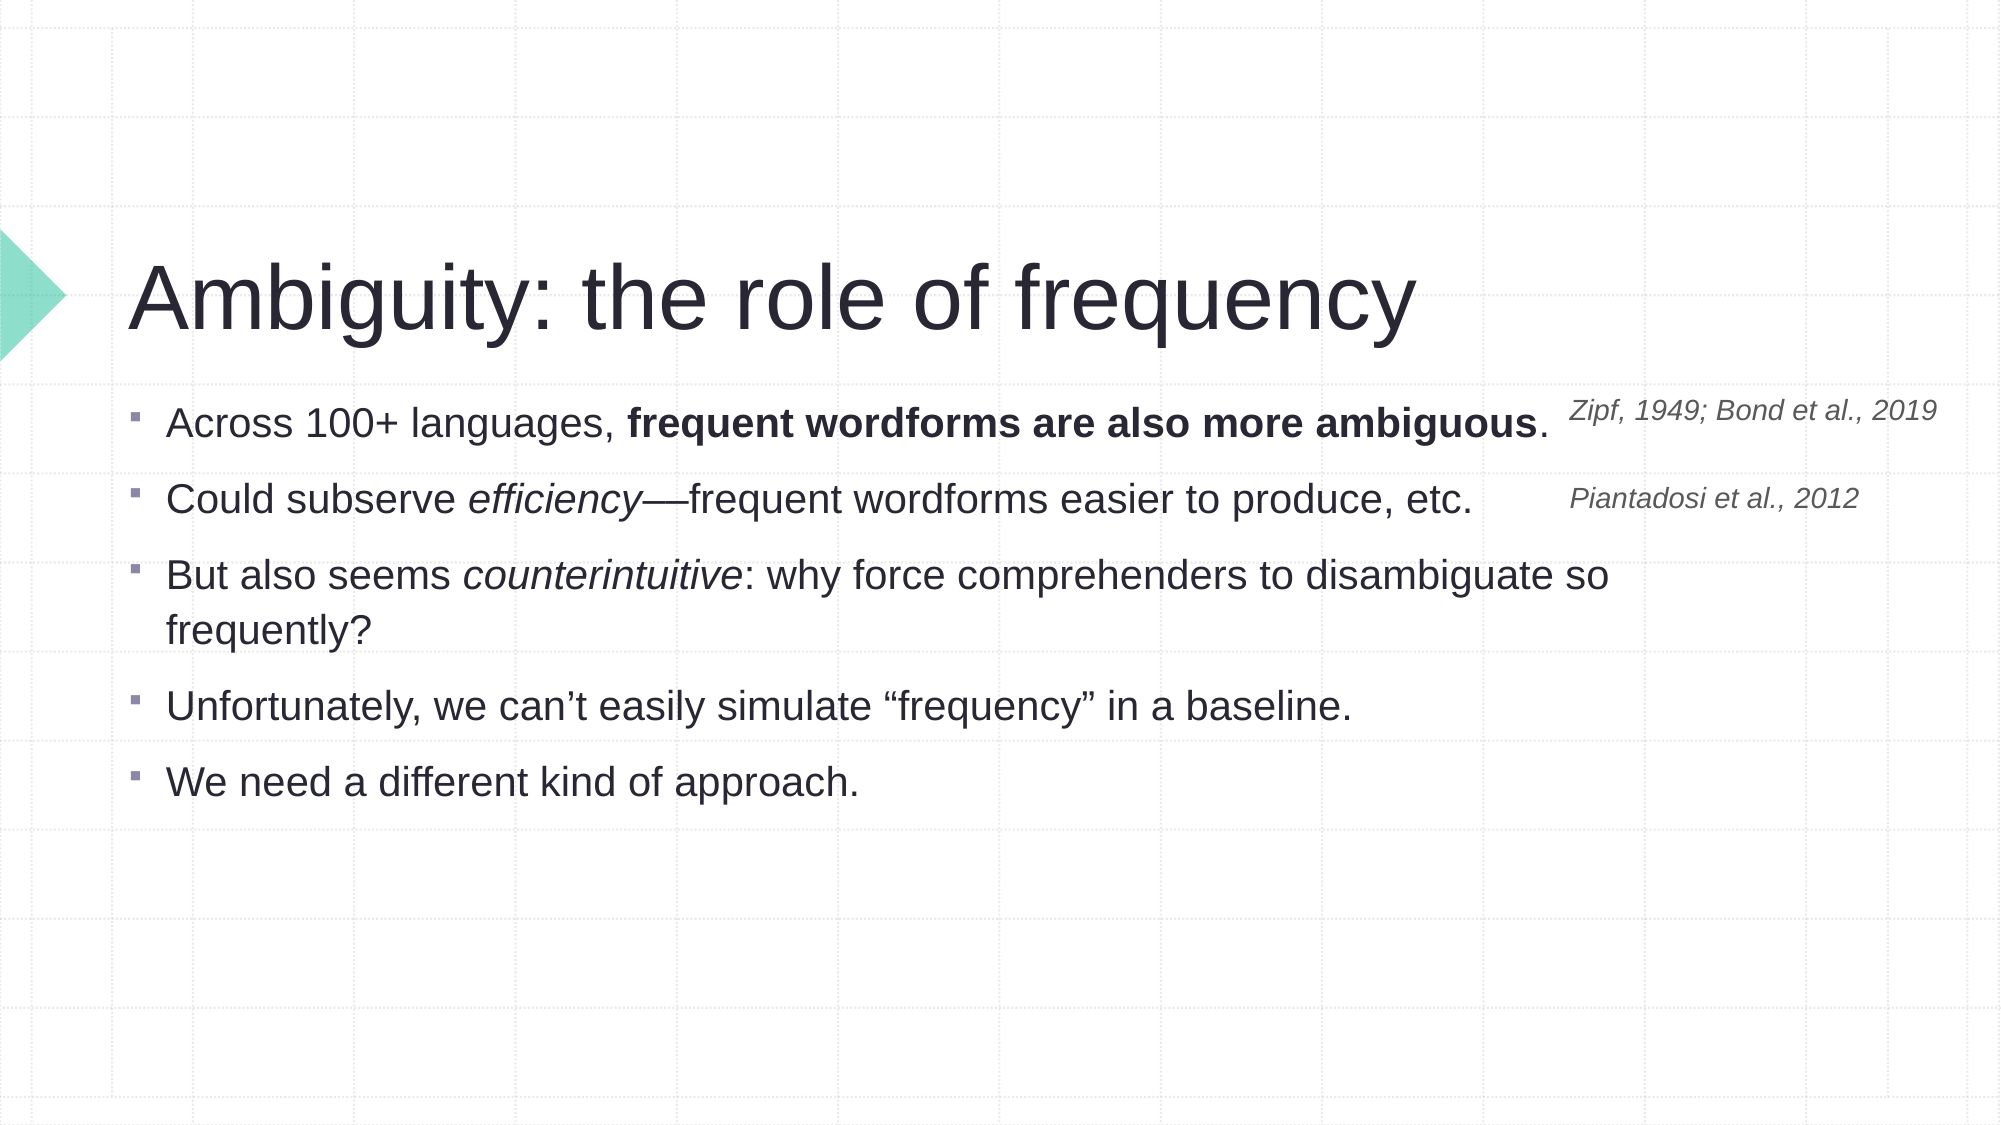

# Ambiguity: the role of frequency
Across 100+ languages, frequent wordforms are also more ambiguous.
Could subserve efficiency––frequent wordforms easier to produce, etc.
But also seems counterintuitive: why force comprehenders to disambiguate so frequently?
Unfortunately, we can’t easily simulate “frequency” in a baseline.
We need a different kind of approach.
Zipf, 1949; Bond et al., 2019
Piantadosi et al., 2012